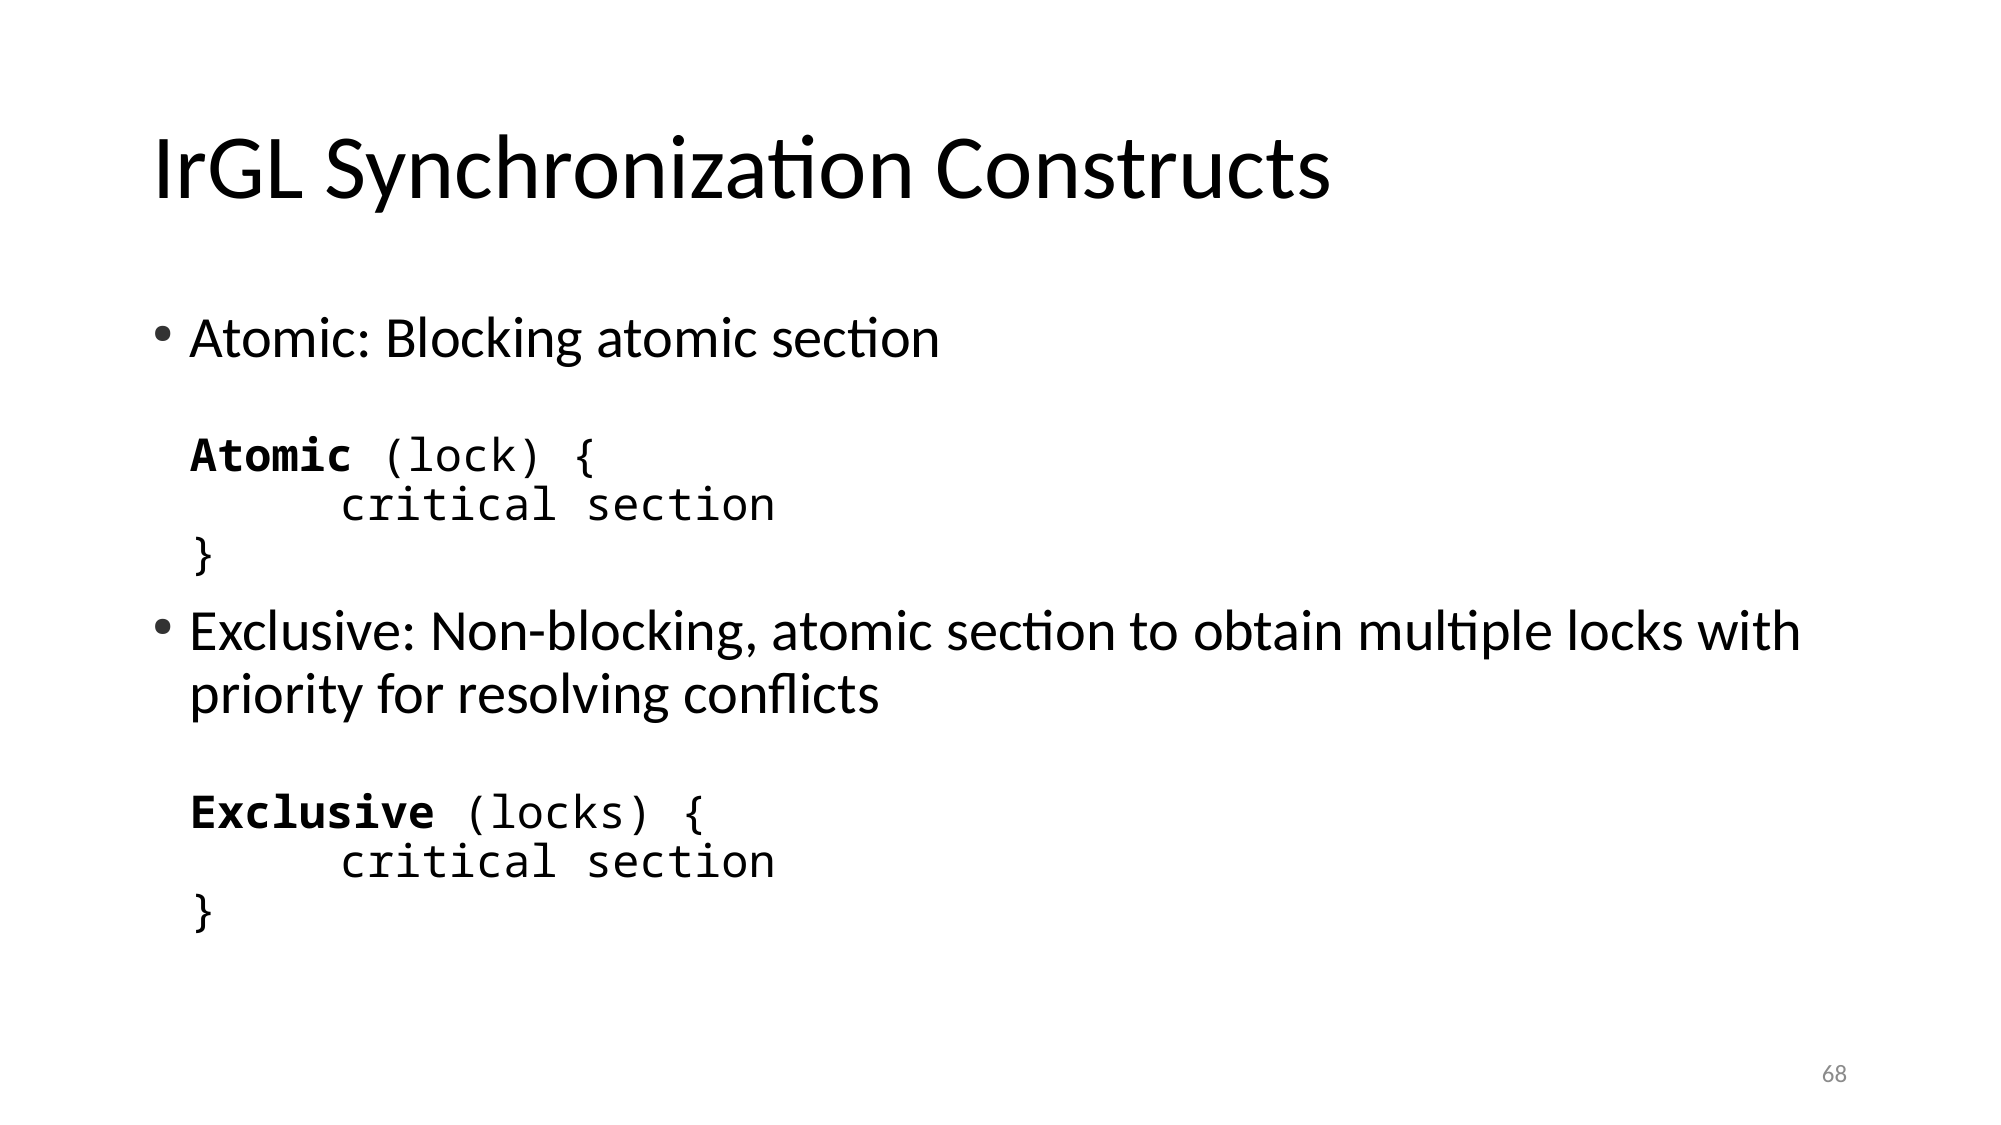

Atomic: Blocking atomic section
Atomic (lock) {
	critical section
}
Exclusive: Non-blocking, atomic section to obtain multiple locks with priority for resolving conflicts
Exclusive (locks) {
	critical section
}
IrGL Synchronization Constructs
68